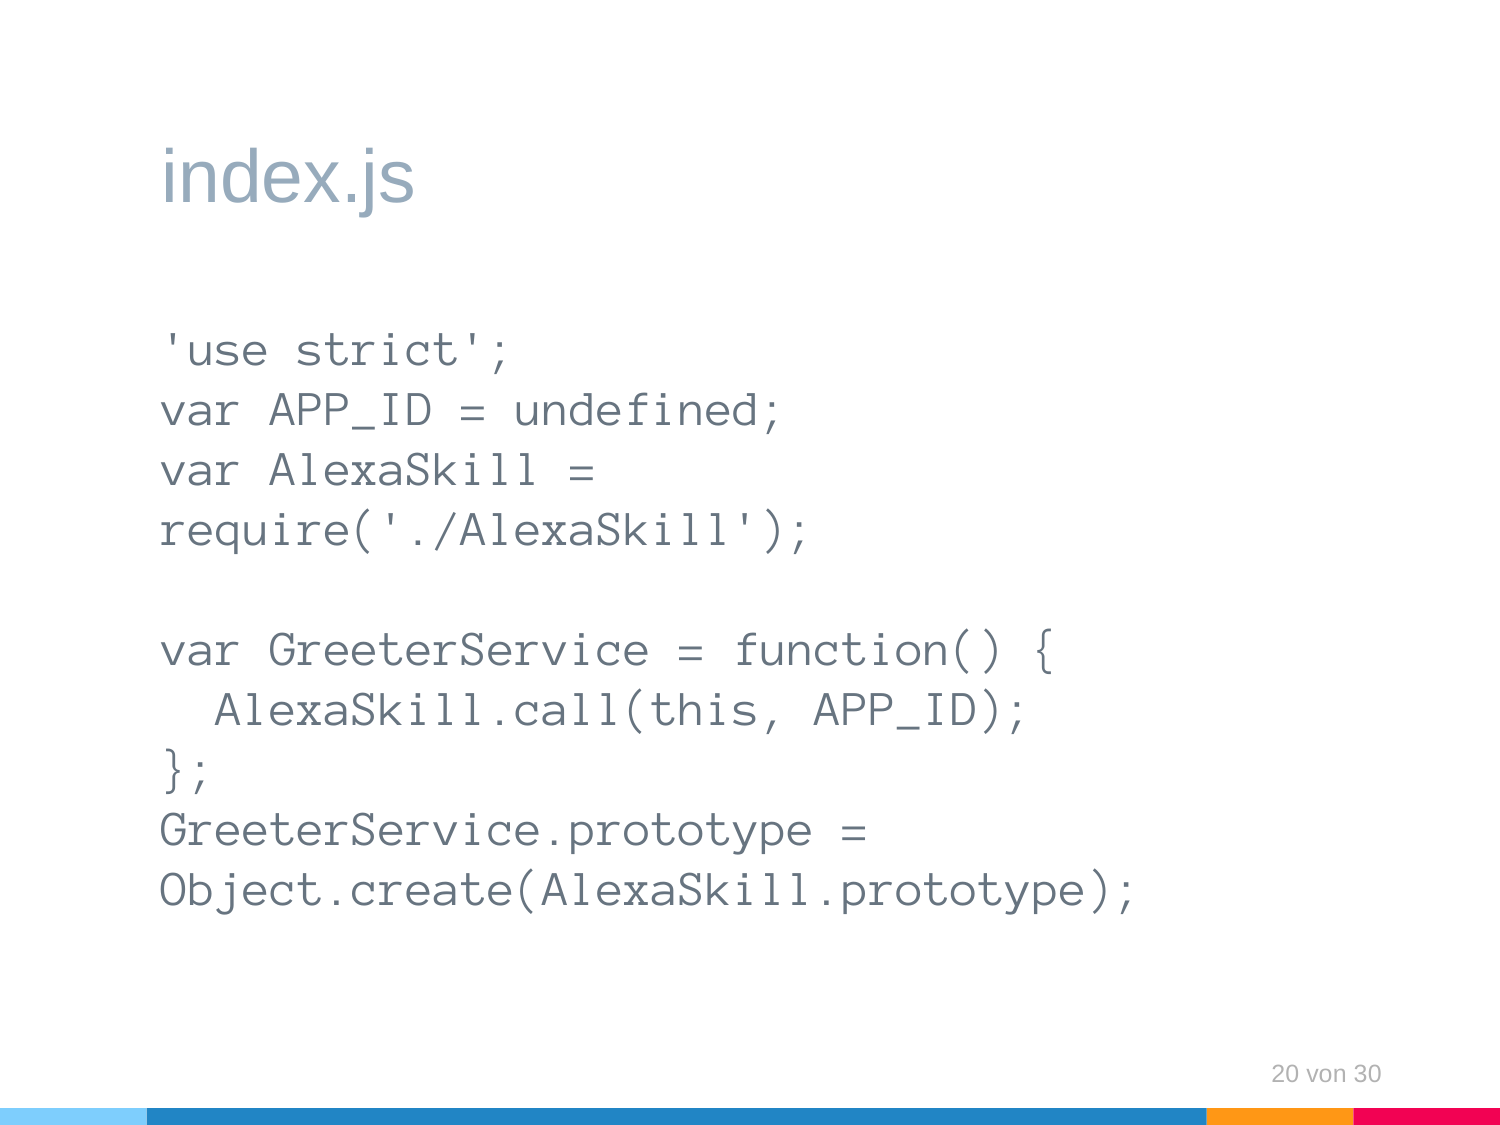

# index.js
'use strict';
var APP_ID = undefined;
var AlexaSkill = require('./AlexaSkill');

var GreeterService = function() {
  AlexaSkill.call(this, APP_ID);
};
GreeterService.prototype = Object.create(AlexaSkill.prototype);

20 von 30